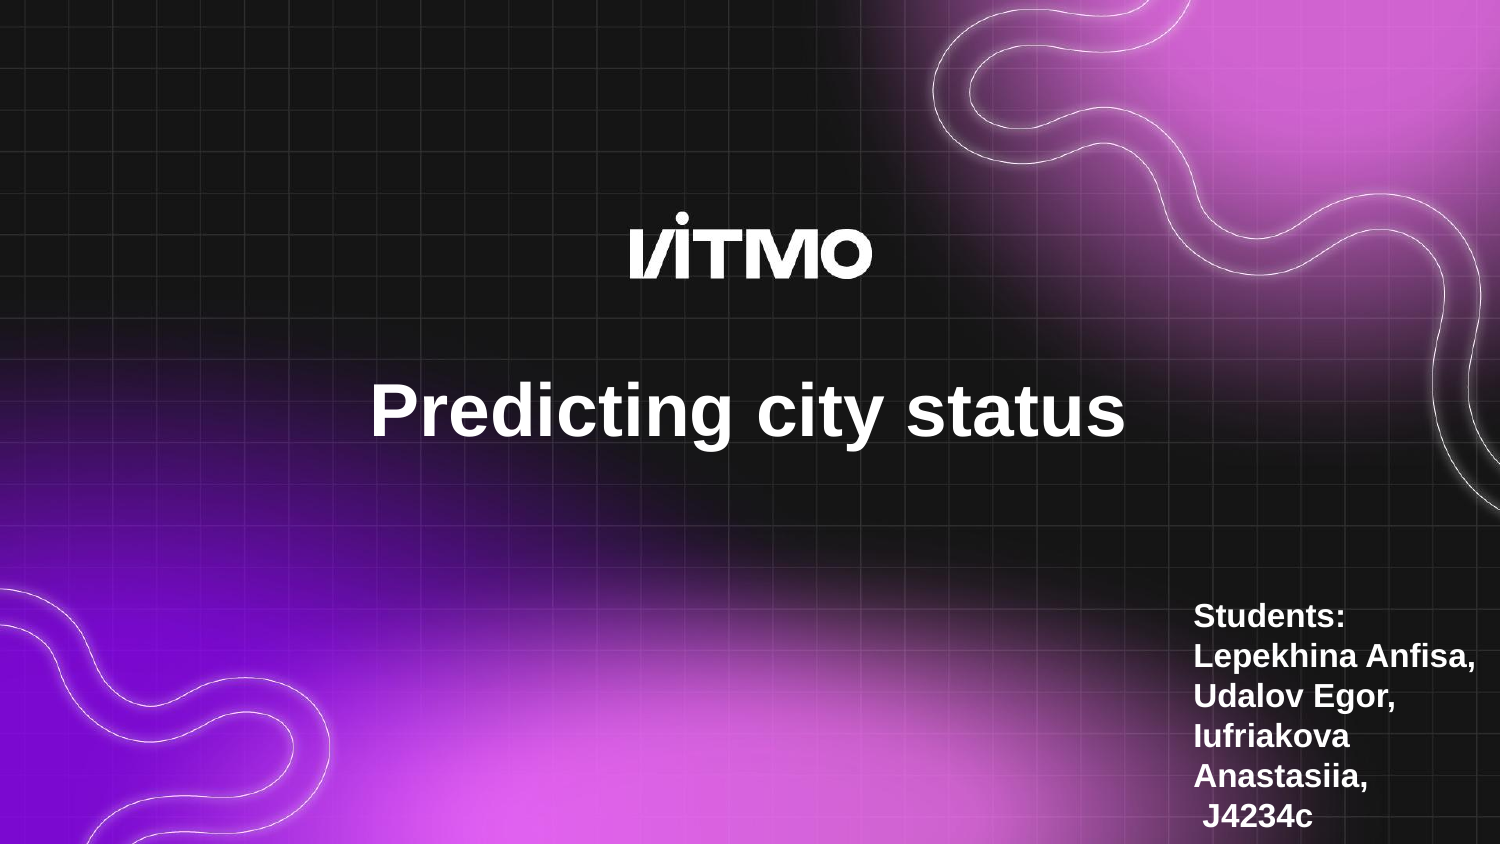

Predicting city status
Students: 
Lepekhina Anfisa,
Udalov Egor,
Iufriakova Anastasiia,
 J4234c